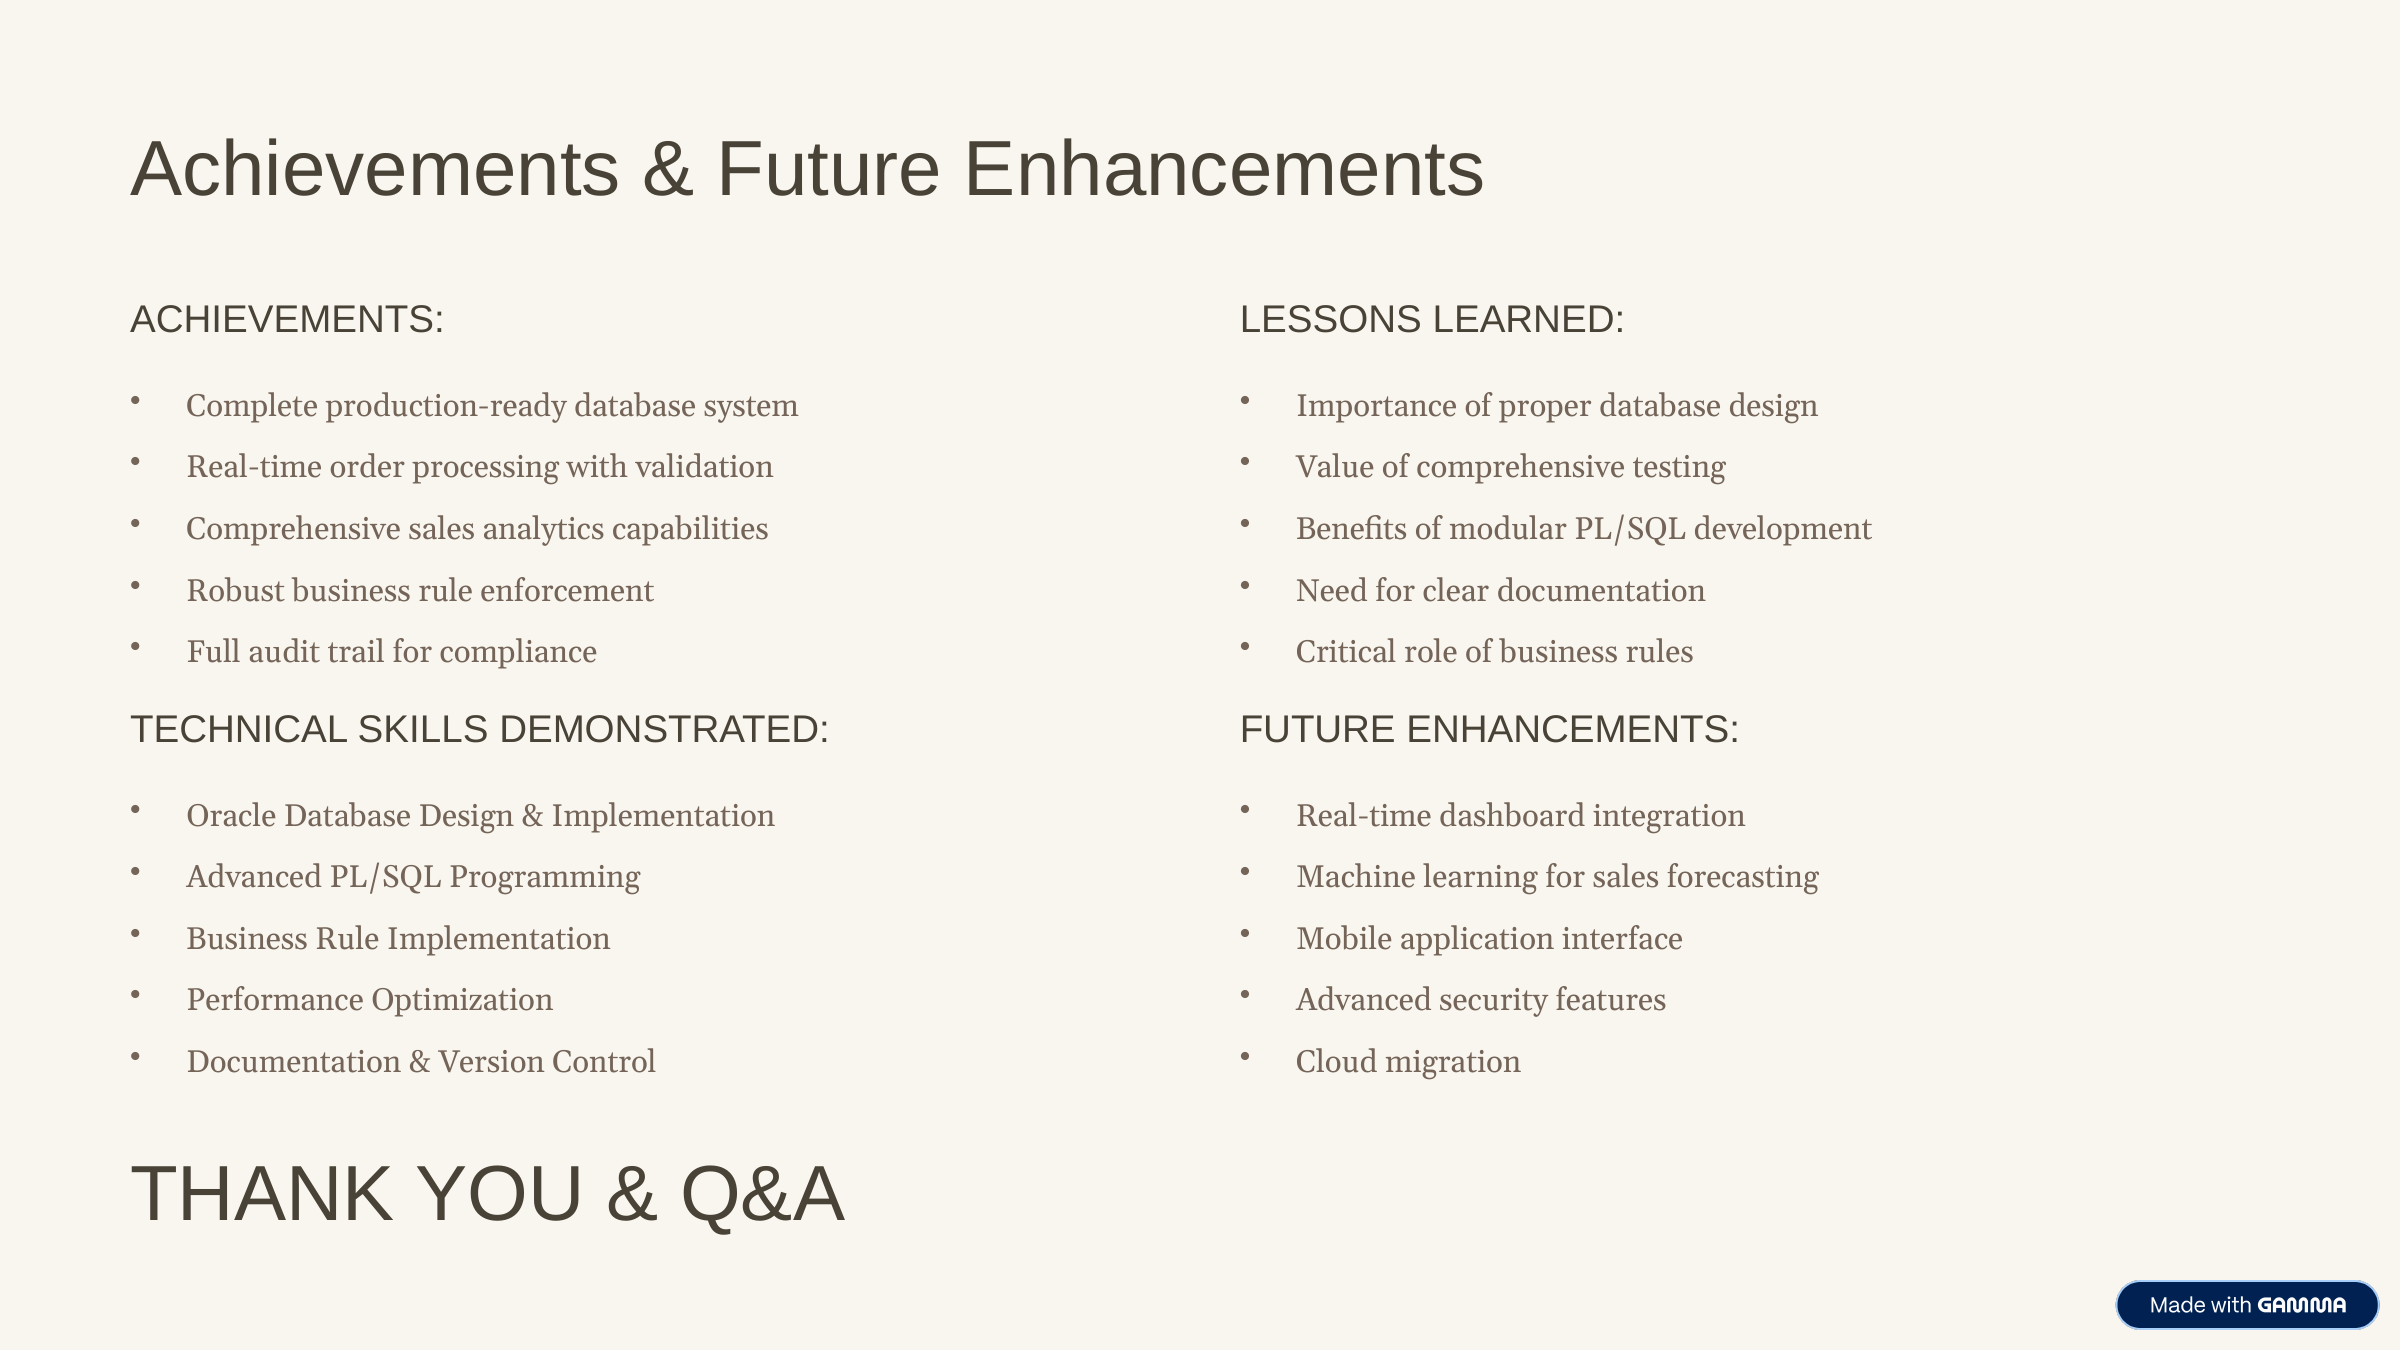

Achievements & Future Enhancements
ACHIEVEMENTS:
LESSONS LEARNED:
Complete production-ready database system
Importance of proper database design
Real-time order processing with validation
Value of comprehensive testing
Comprehensive sales analytics capabilities
Benefits of modular PL/SQL development
Robust business rule enforcement
Need for clear documentation
Full audit trail for compliance
Critical role of business rules
TECHNICAL SKILLS DEMONSTRATED:
FUTURE ENHANCEMENTS:
Oracle Database Design & Implementation
Real-time dashboard integration
Advanced PL/SQL Programming
Machine learning for sales forecasting
Business Rule Implementation
Mobile application interface
Performance Optimization
Advanced security features
Documentation & Version Control
Cloud migration
THANK YOU & Q&A